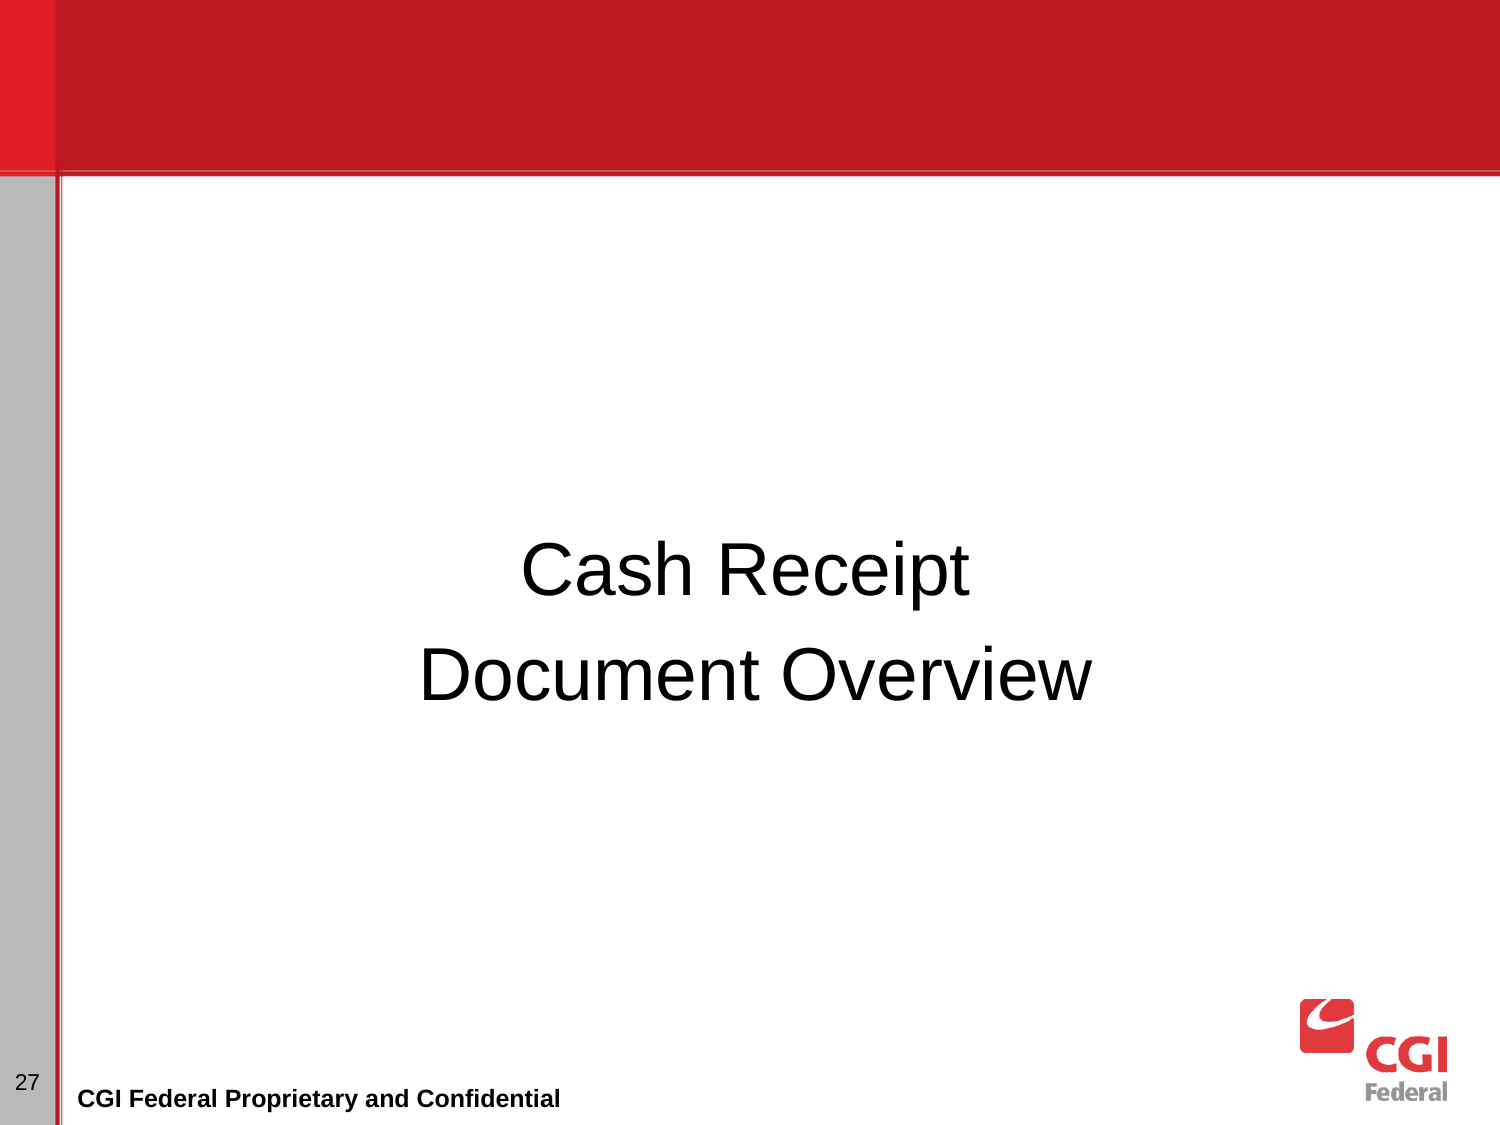

Cash Receipt
Document Overview
# Dunning
27
CGI Federal Proprietary and Confidential